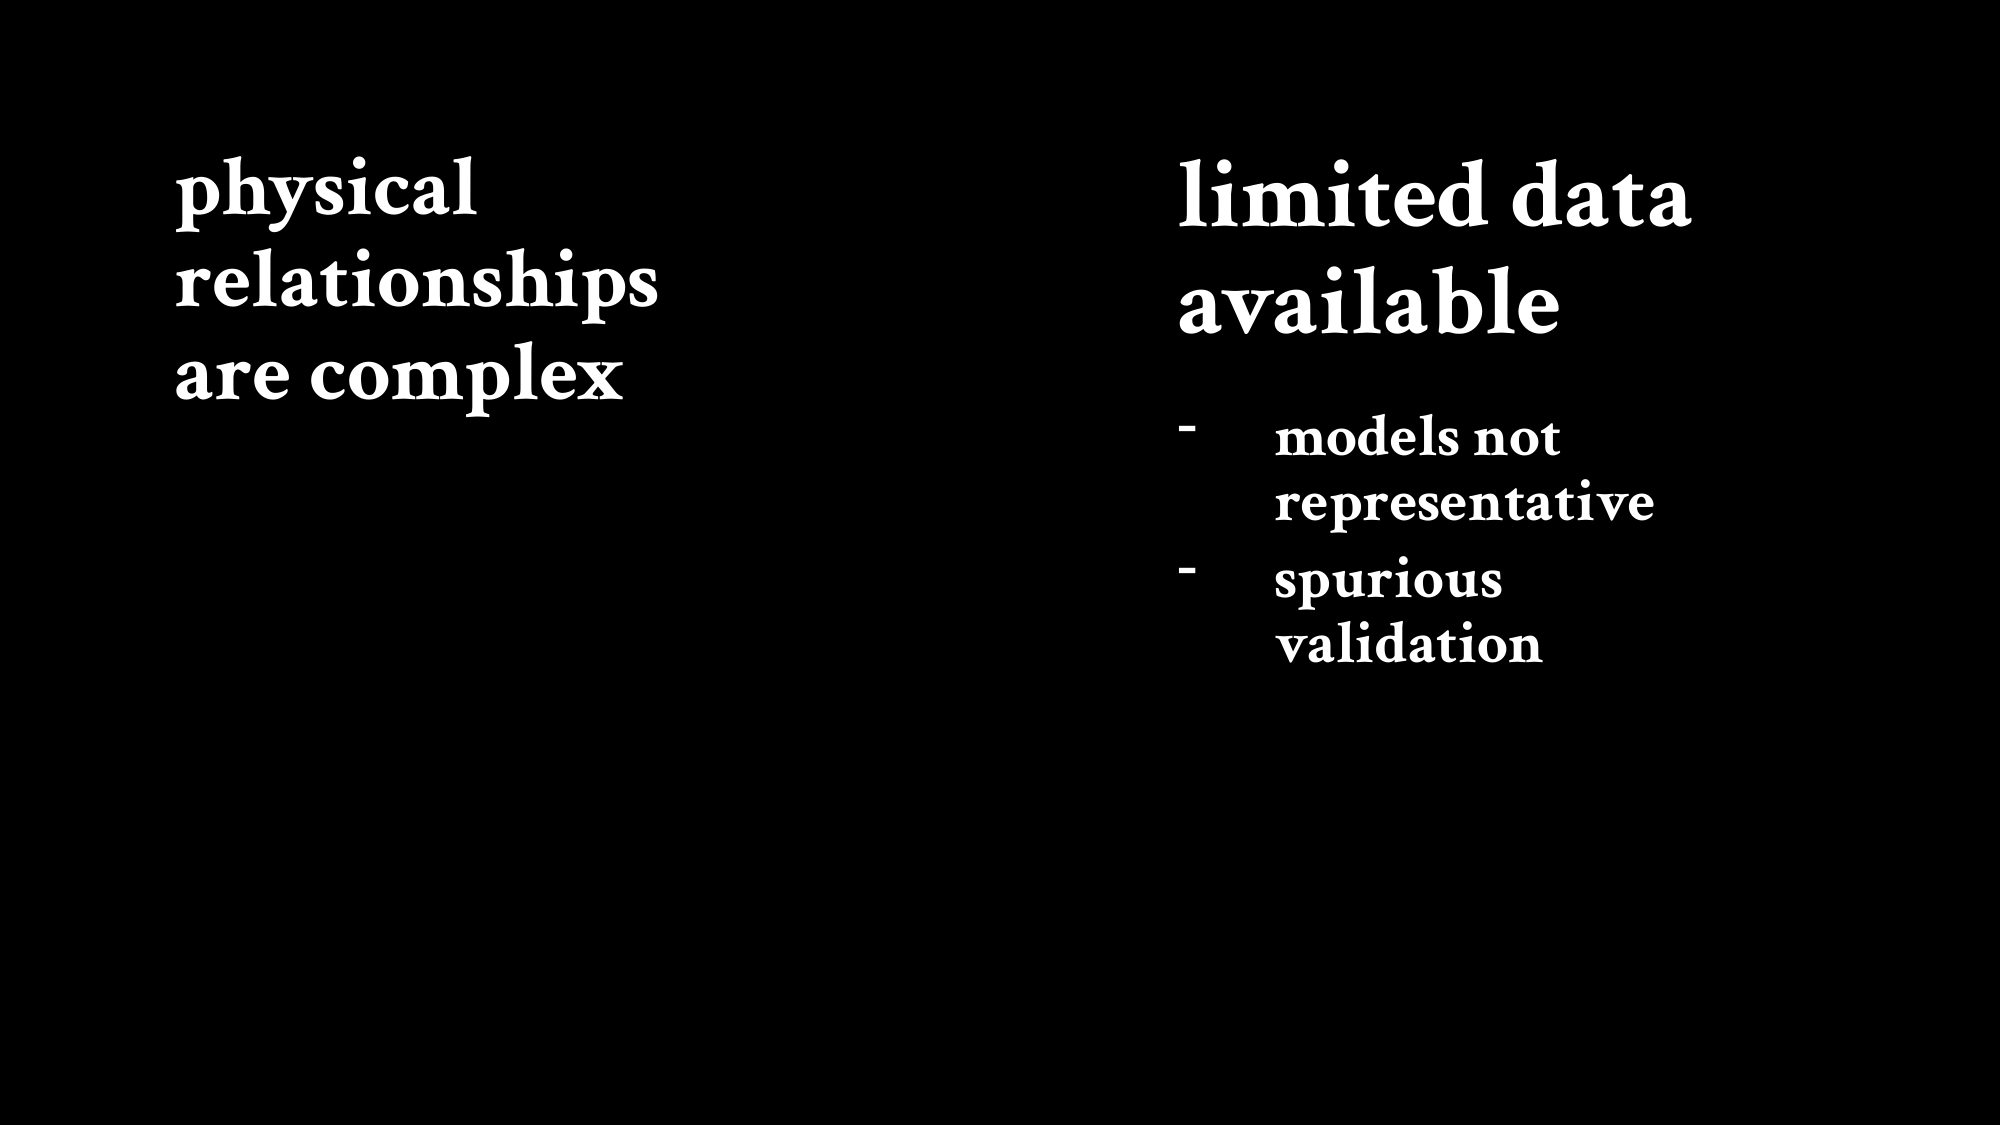

physical relationships are complex
limited data available
models not representative
spurious validation